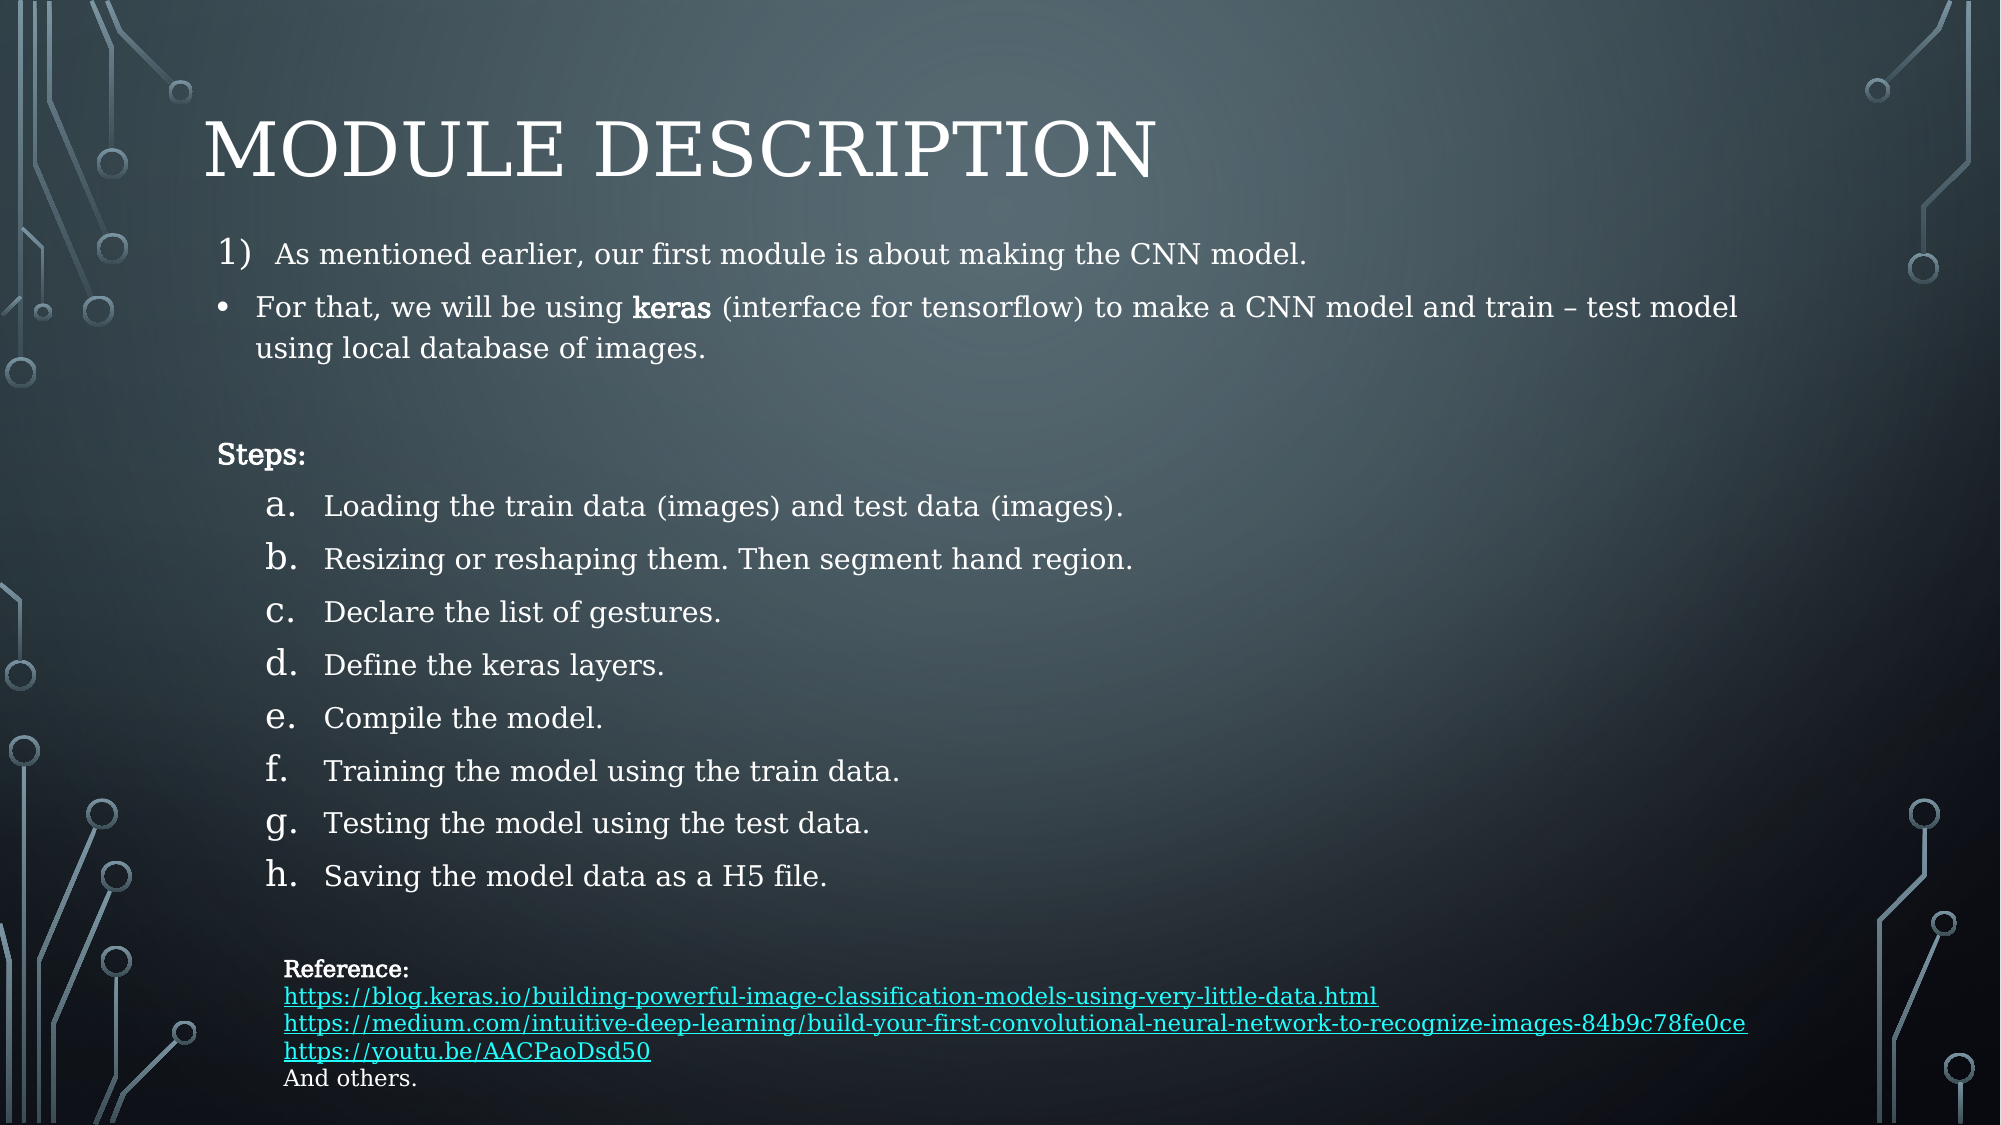

# Module Description
As mentioned earlier, our first module is about making the CNN model.
For that, we will be using keras (interface for tensorflow) to make a CNN model and train – test model using local database of images.

Steps:
Loading the train data (images) and test data (images).
Resizing or reshaping them. Then segment hand region.
Declare the list of gestures.
Define the keras layers.
Compile the model.
Training the model using the train data.
Testing the model using the test data.
Saving the model data as a H5 file.

Reference:
https://blog.keras.io/building-powerful-image-classification-models-using-very-little-data.html
https://medium.com/intuitive-deep-learning/build-your-first-convolutional-neural-network-to-recognize-images-84b9c78fe0ce
https://youtu.be/AACPaoDsd50
And others.